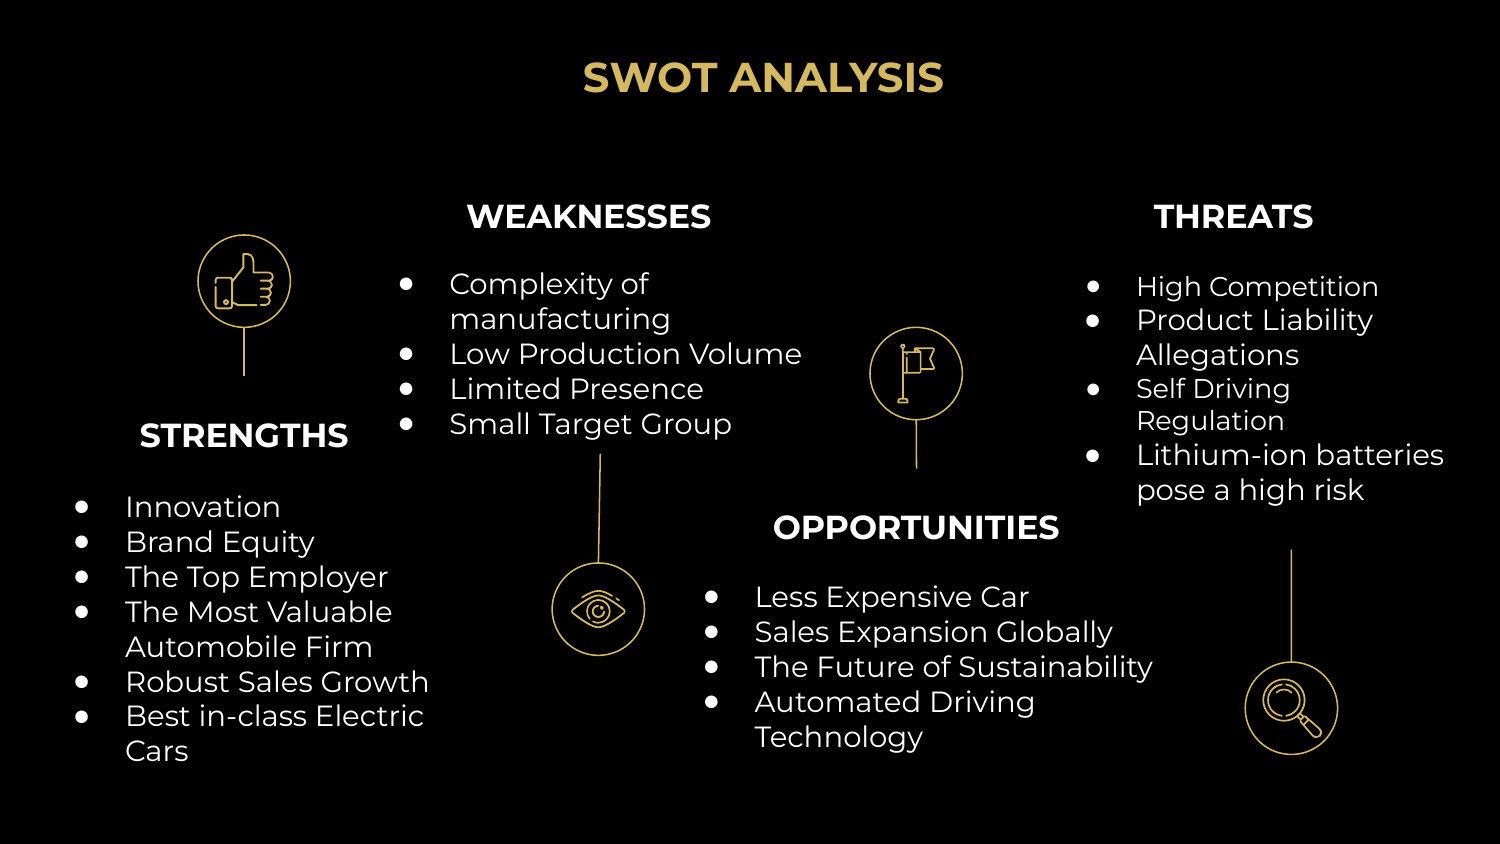

# SWOT ANALYSIS
WEAKNESSES
THREATS

Complexity of manufacturing
Low Production Volume
Limited Presence
Small Target Group

High Competition
Product Liability Allegations
Self Driving Regulation
Lithium-ion batteries pose a high risk

STRENGTHS
OPPORTUNITIES
Innovation
Brand Equity
The Top Employer
The Most Valuable Automobile Firm
Robust Sales Growth
Best in-class Electric Cars

Less Expensive Car
Sales Expansion Globally
The Future of Sustainability
Automated Driving Technology